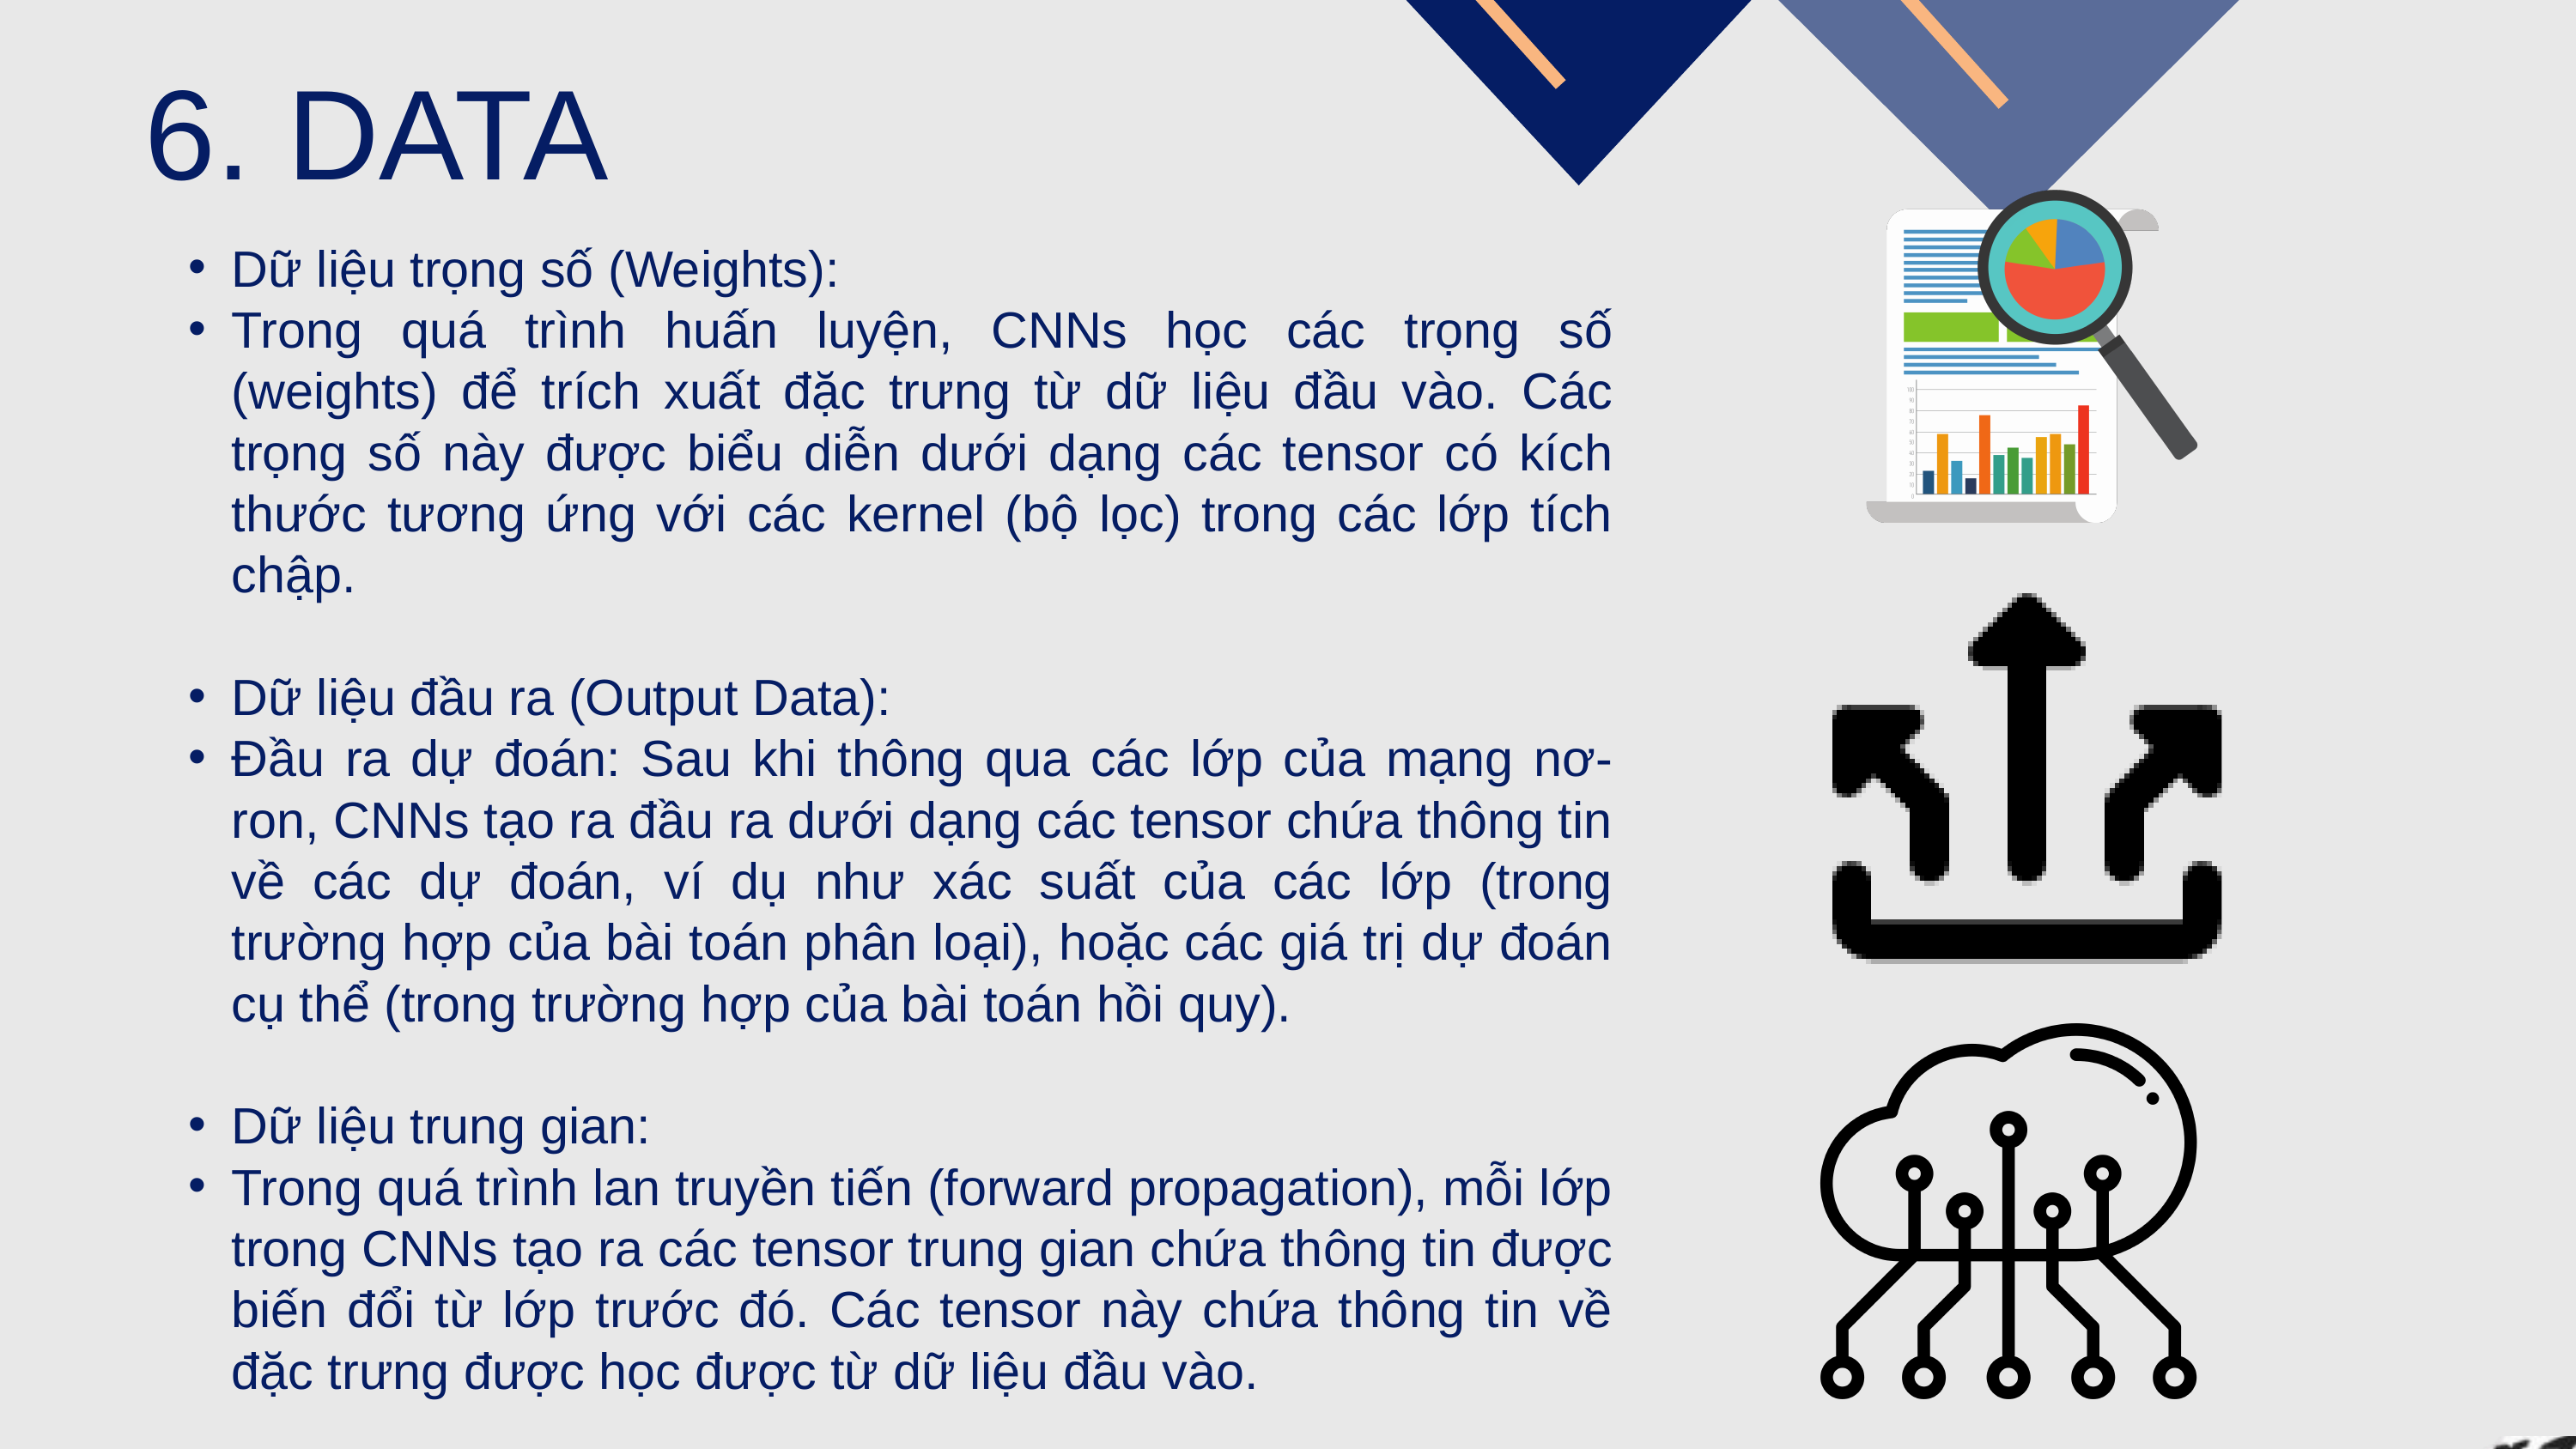

6. DATA

Dữ liệu trọng số (Weights):
Trong quá trình huấn luyện, CNNs học các trọng số (weights) để trích xuất đặc trưng từ dữ liệu đầu vào. Các trọng số này được biểu diễn dưới dạng các tensor có kích thước tương ứng với các kernel (bộ lọc) trong các lớp tích chập.

Dữ liệu đầu ra (Output Data):
Đầu ra dự đoán: Sau khi thông qua các lớp của mạng nơ-ron, CNNs tạo ra đầu ra dưới dạng các tensor chứa thông tin về các dự đoán, ví dụ như xác suất của các lớp (trong trường hợp của bài toán phân loại), hoặc các giá trị dự đoán cụ thể (trong trường hợp của bài toán hồi quy).

Dữ liệu trung gian:
Trong quá trình lan truyền tiến (forward propagation), mỗi lớp trong CNNs tạo ra các tensor trung gian chứa thông tin được biến đổi từ lớp trước đó. Các tensor này chứa thông tin về đặc trưng được học được từ dữ liệu đầu vào.